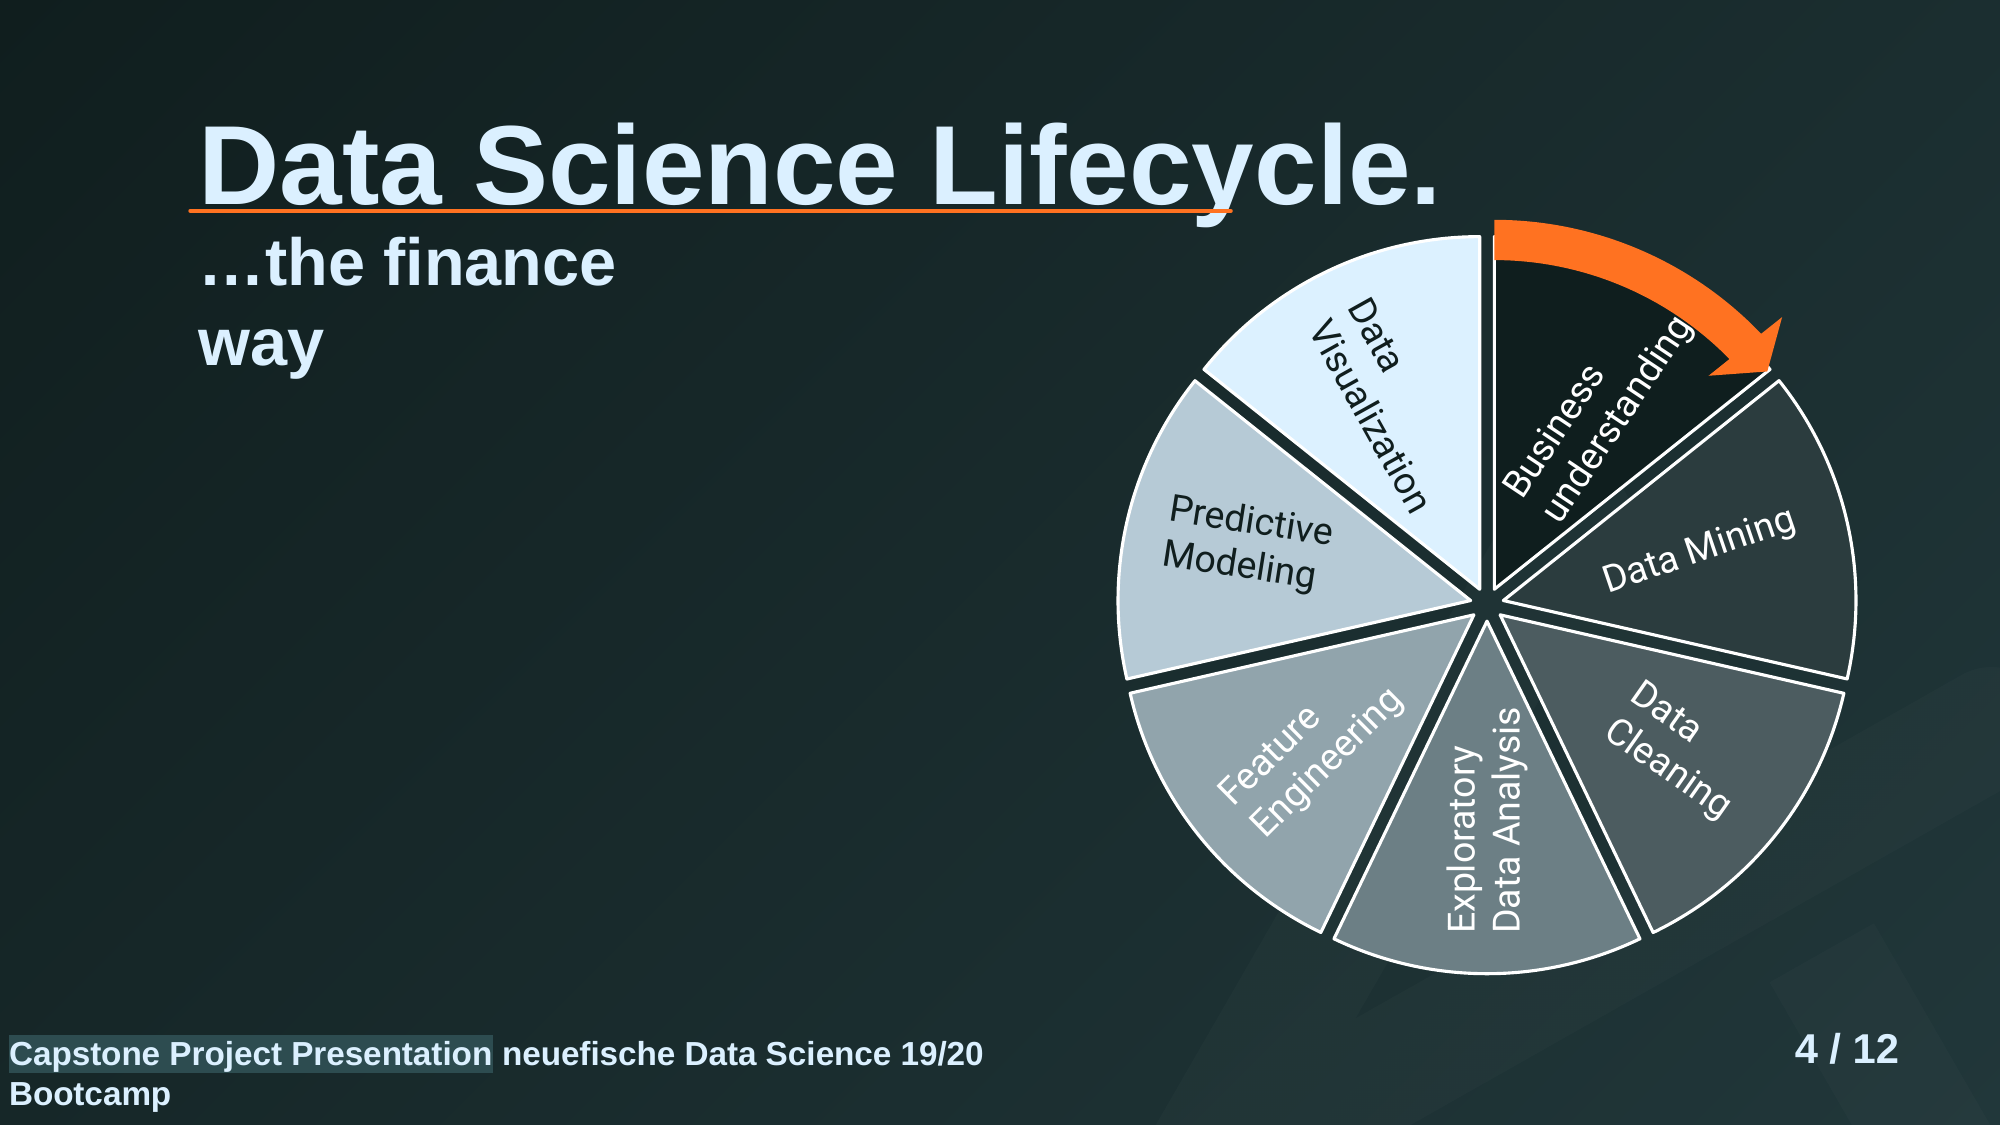

Data Science Lifecycle.

…the finance way
Business
understanding
Data
Visualization
Predictive
Modeling
Data Mining
Feature
Engineering
Data
Cleaning
Exploratory
Data Analysis
4 / 12
Capstone Project Presentation neuefische Data Science 19/20 Bootcamp